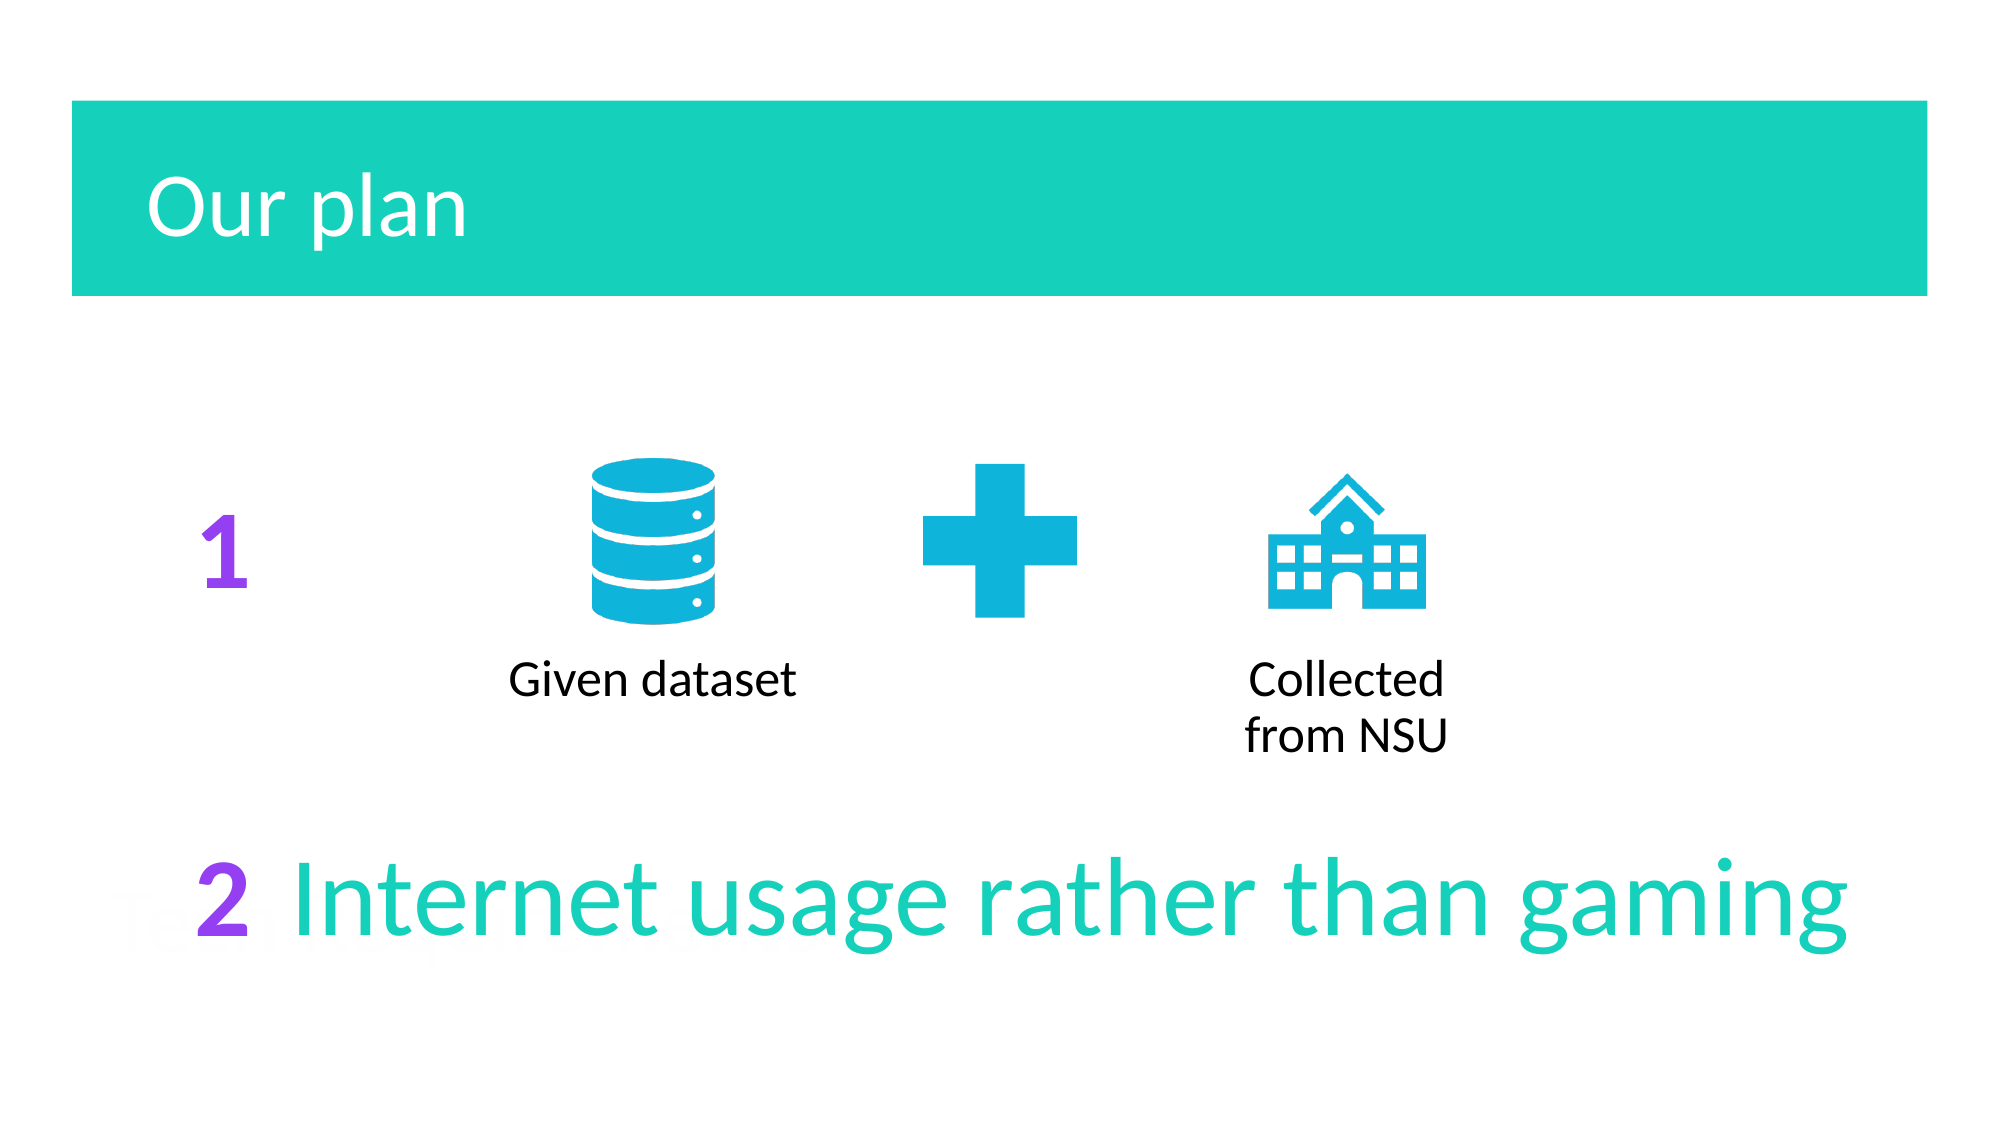

Our plan
Given dataset

Collected from NSU
1
Internet usage rather than gaming
2
# Tech Requirements